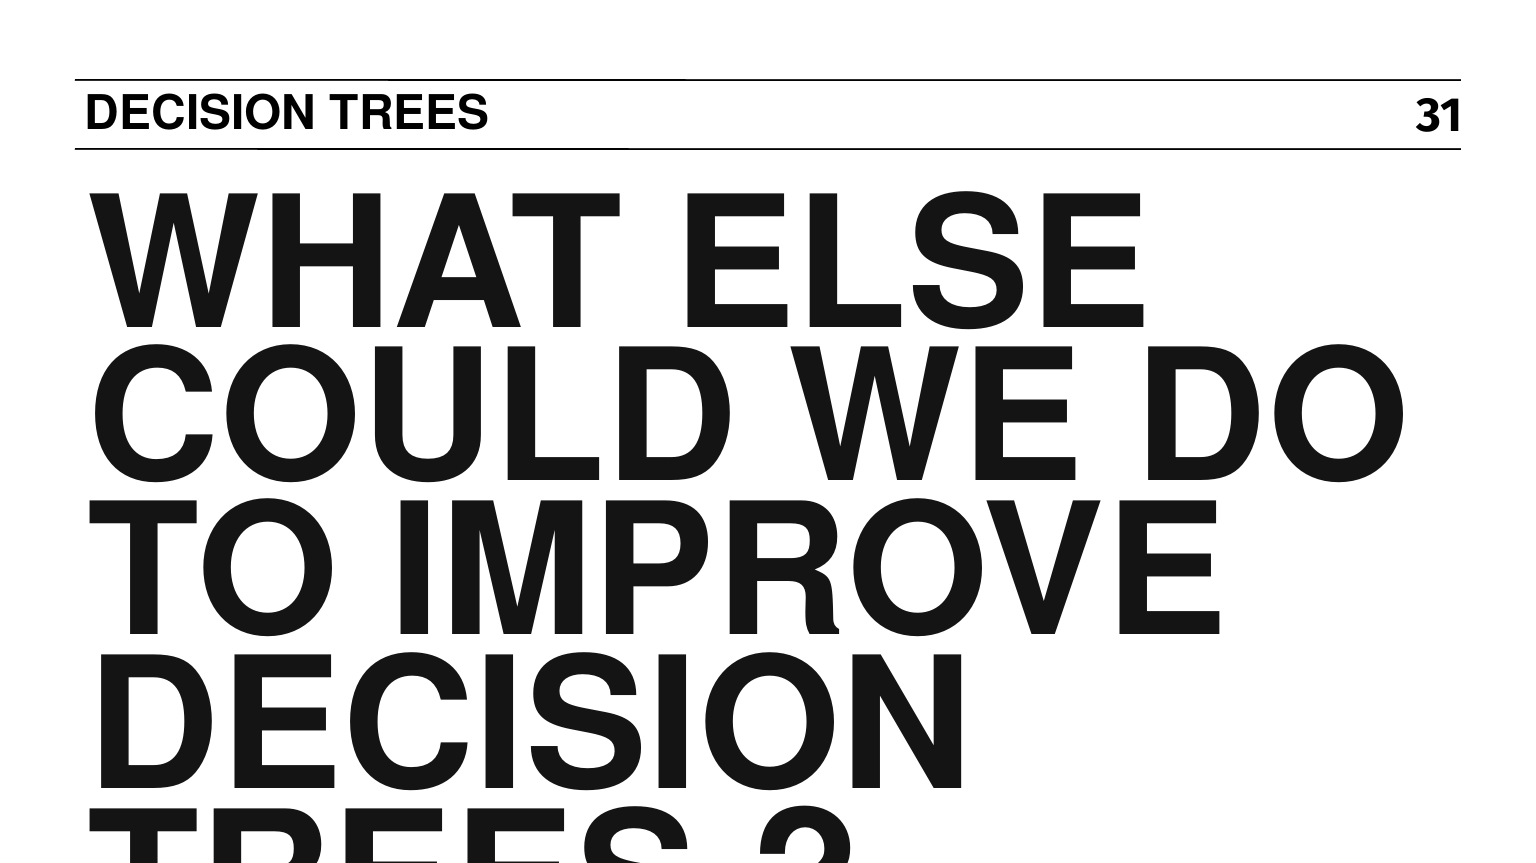

# DECISION TREES
31

WHAT ELSE COULD WE DO TO IMPROVE DECISION TREES ?